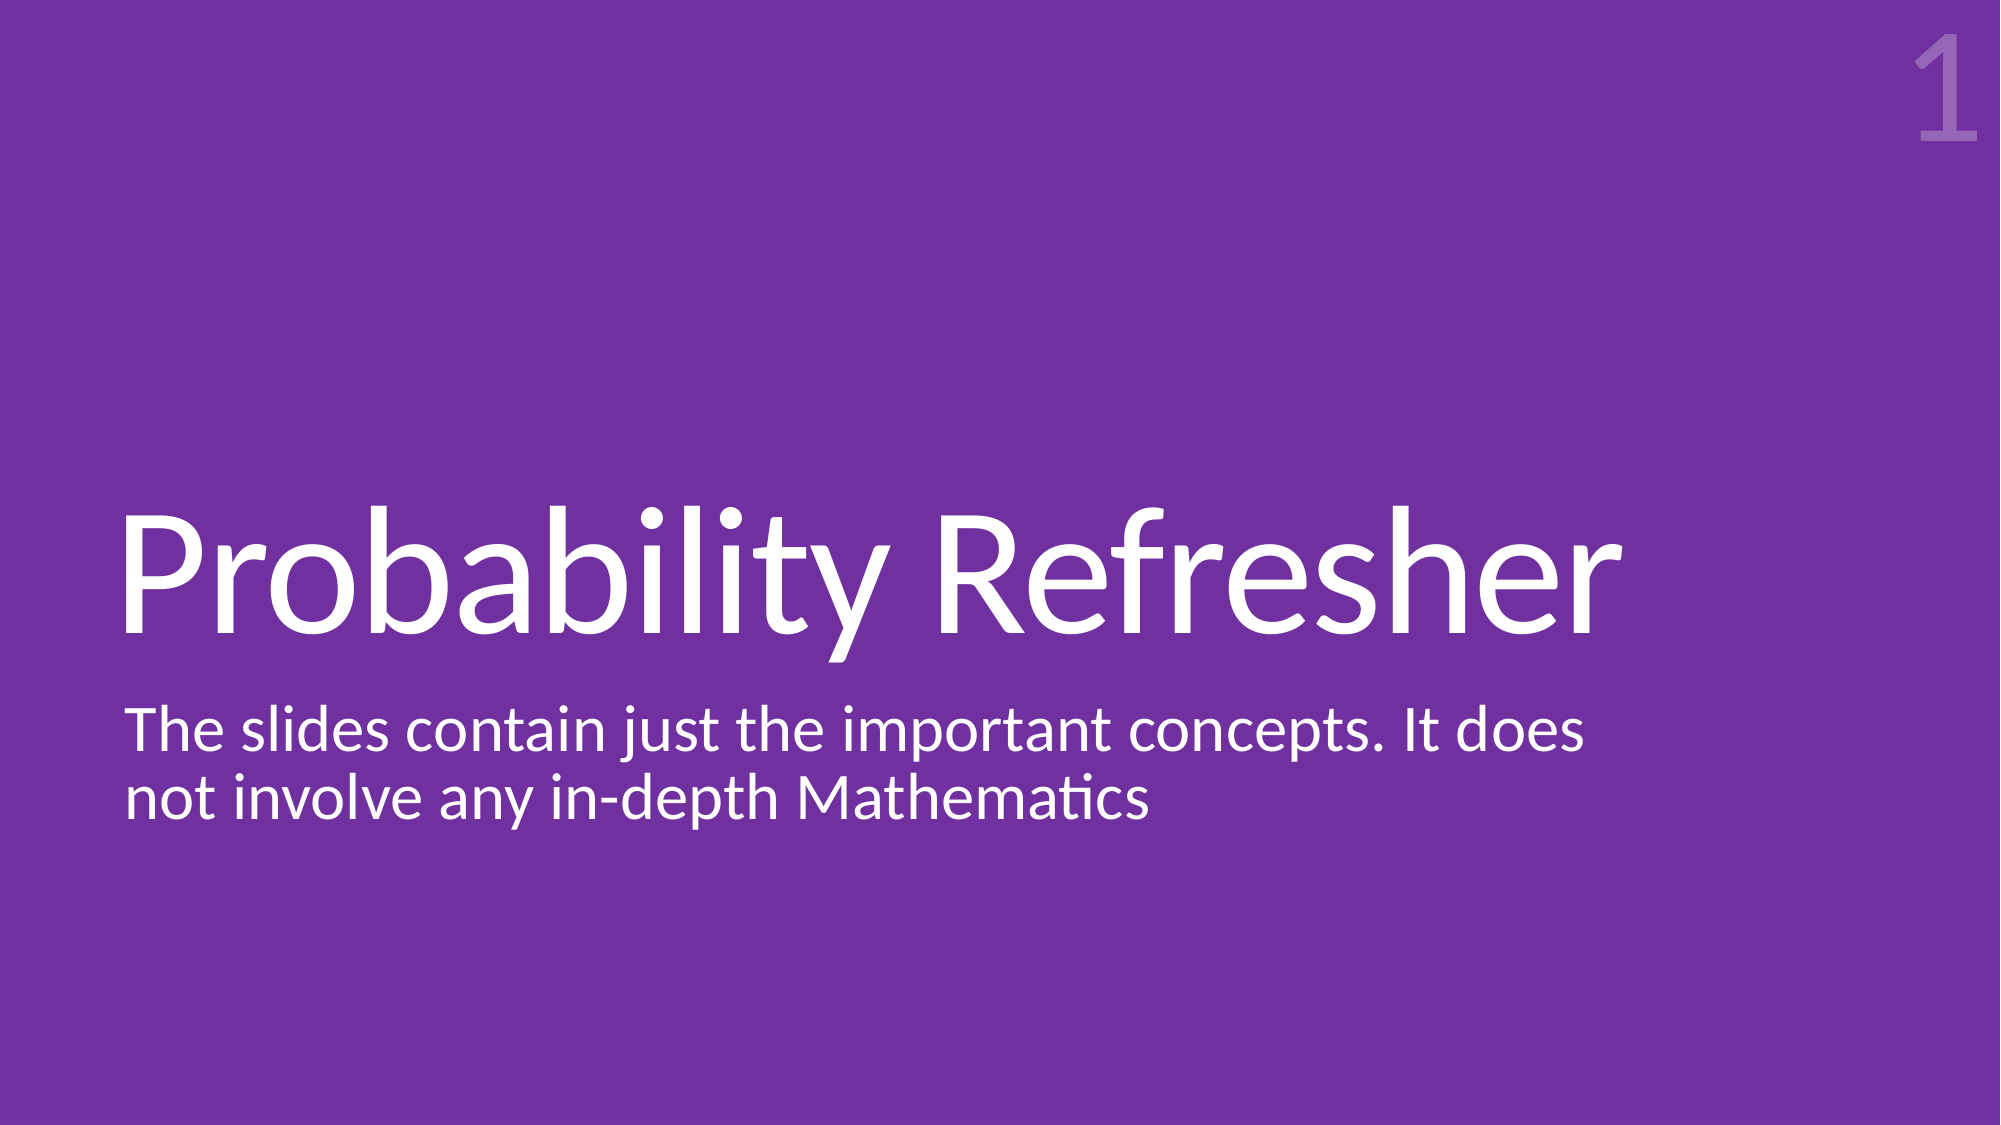

1
# Probability Refresher
The slides contain just the important concepts. It does not involve any in-depth Mathematics